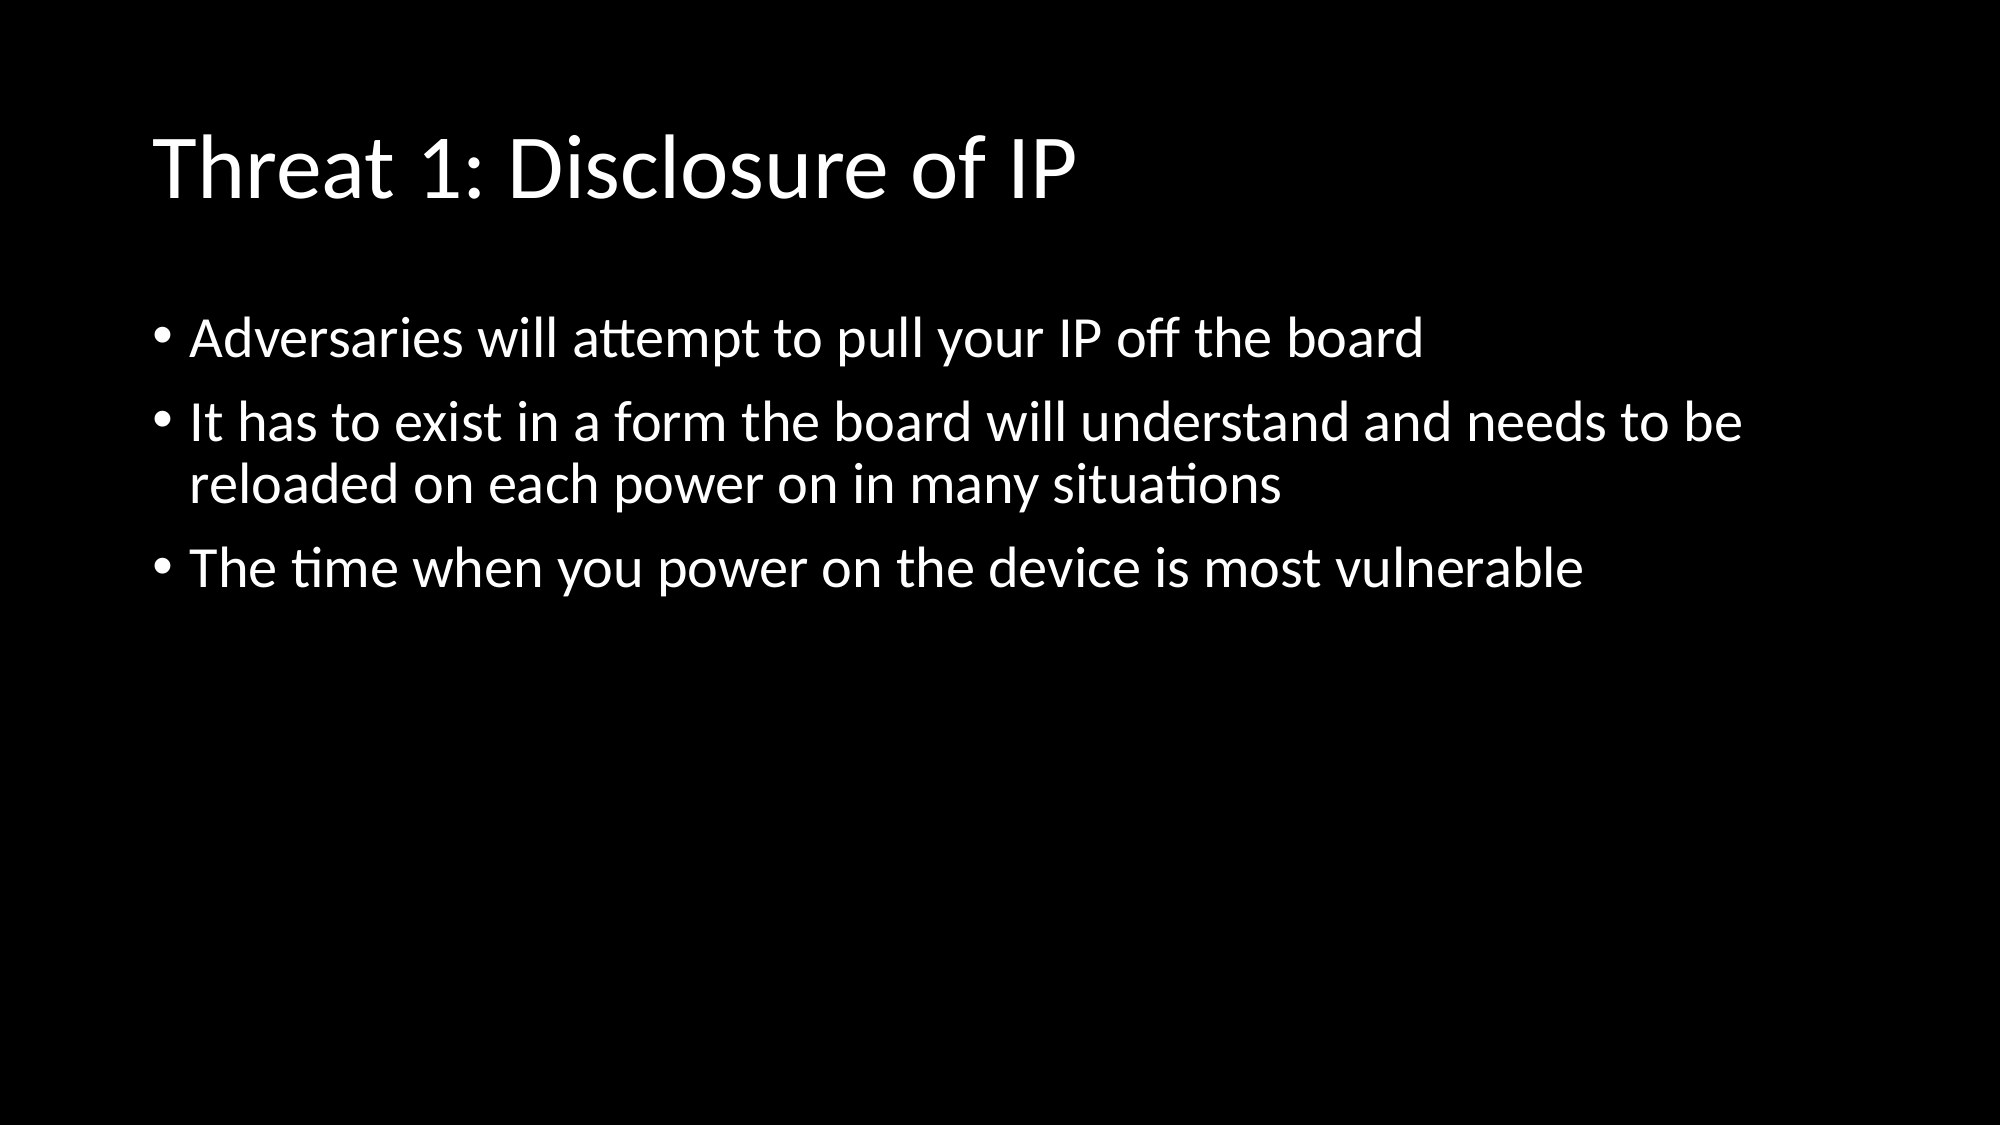

# Threat 1: Disclosure of IP
Adversaries will attempt to pull your IP off the board
It has to exist in a form the board will understand and needs to be reloaded on each power on in many situations
The time when you power on the device is most vulnerable